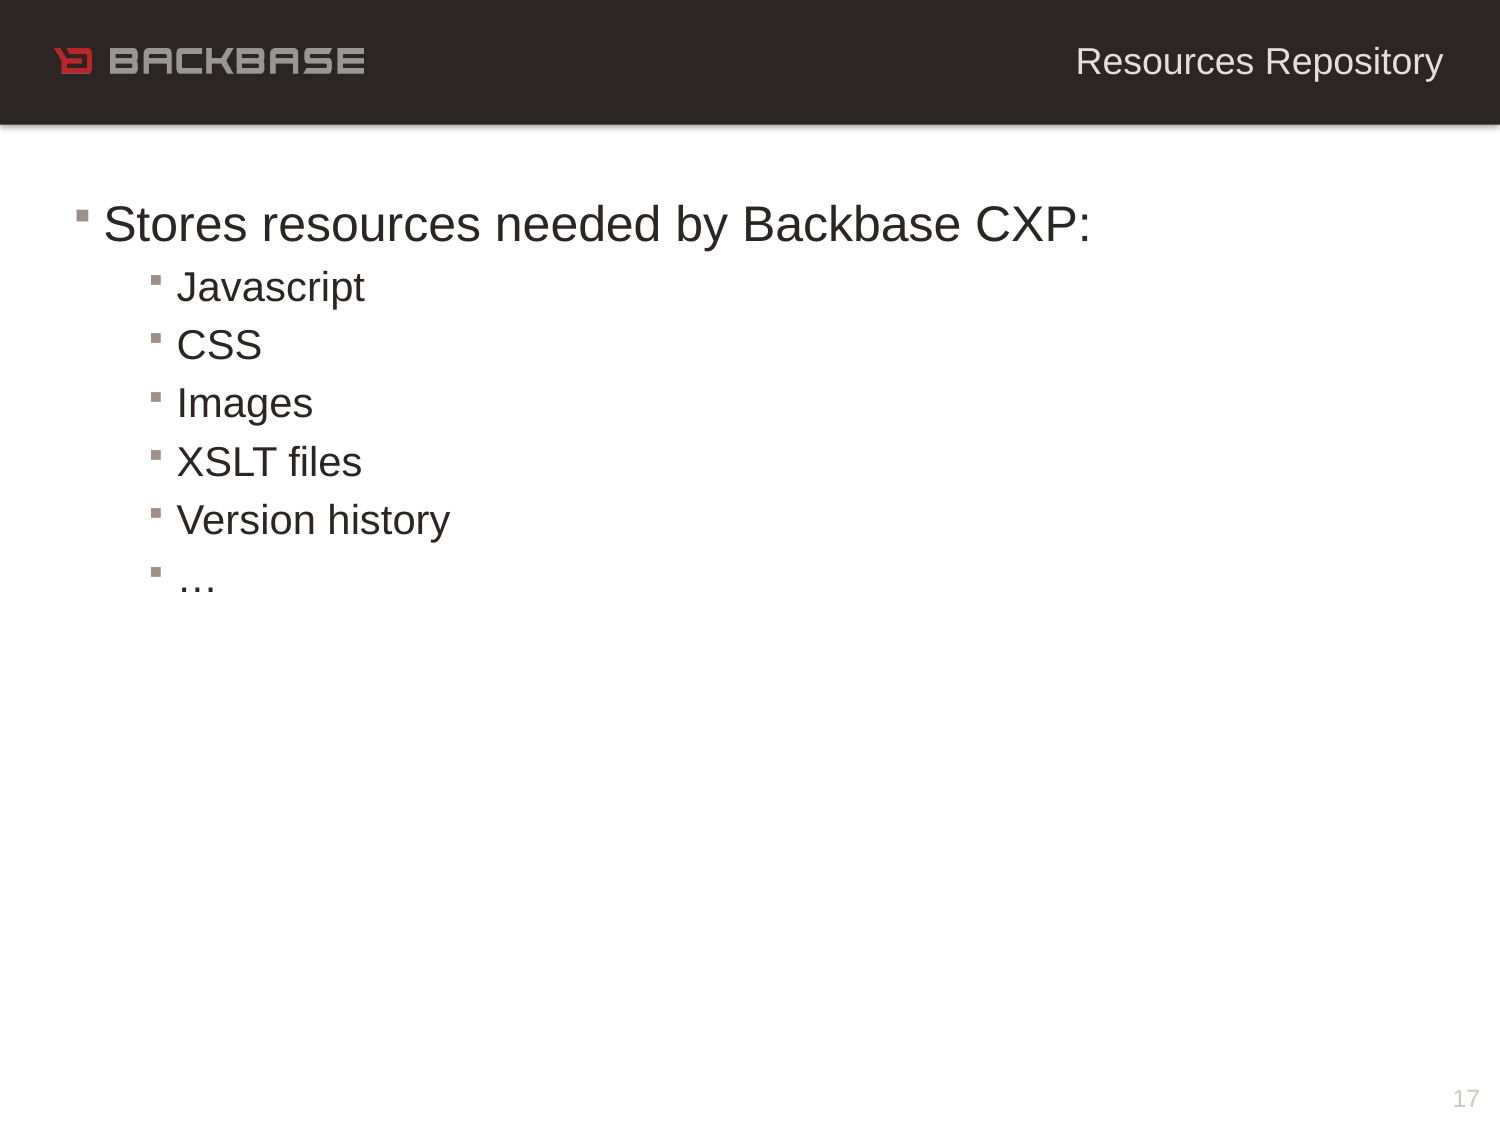

Resources Repository
Stores resources needed by Backbase CXP:
Javascript
CSS
Images
XSLT files
Version history
…

17